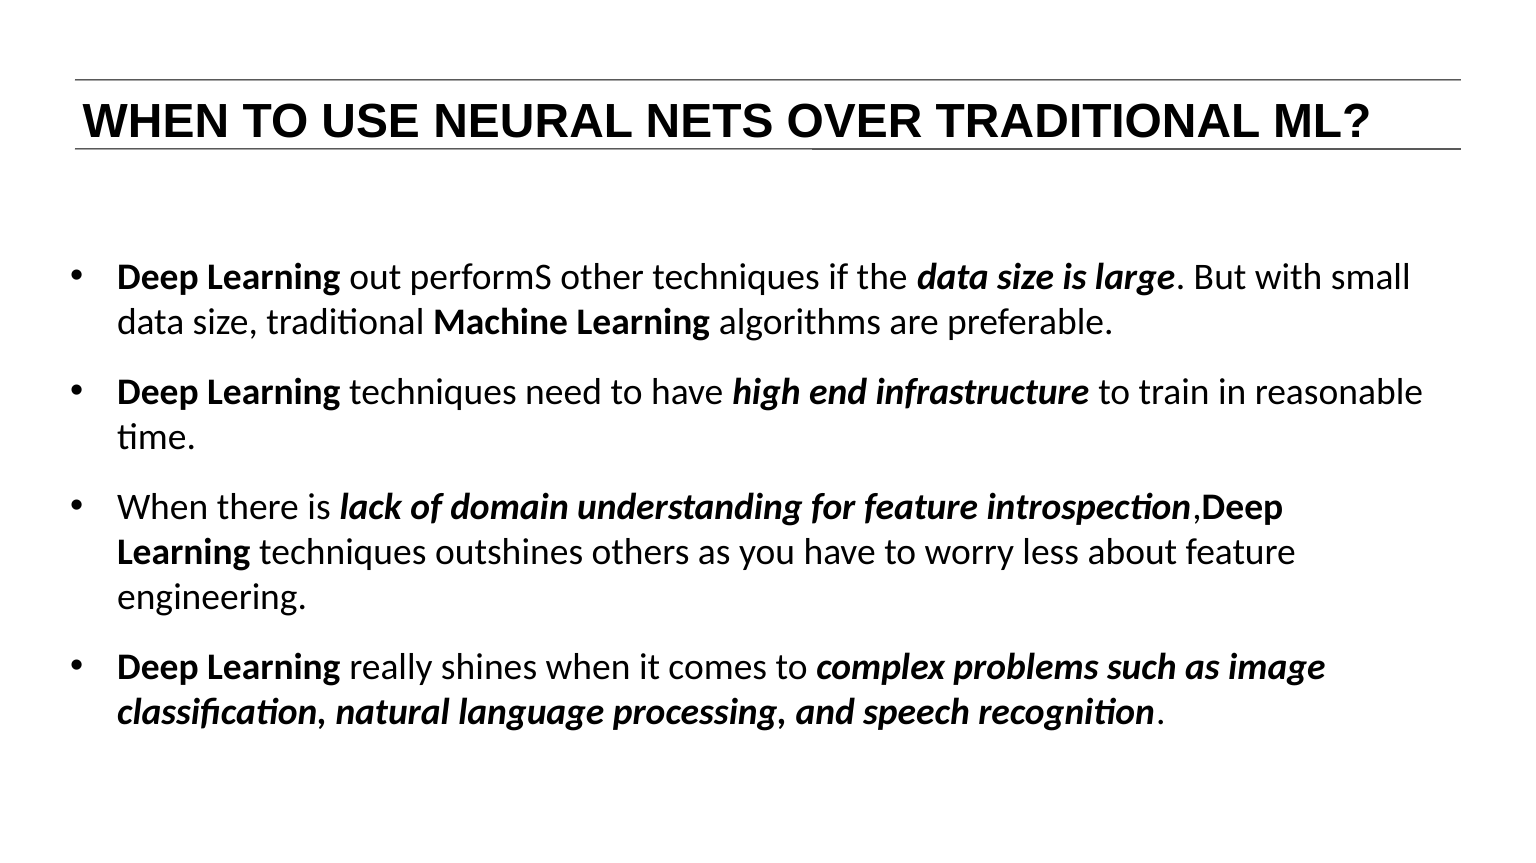

When to use Neural Nets over traditional ML?
Deep Learning out performS other techniques if the data size is large. But with small data size, traditional Machine Learning algorithms are preferable.
Deep Learning techniques need to have high end infrastructure to train in reasonable time.
When there is lack of domain understanding for feature introspection,Deep Learning techniques outshines others as you have to worry less about feature engineering.
Deep Learning really shines when it comes to complex problems such as image classification, natural language processing, and speech recognition.